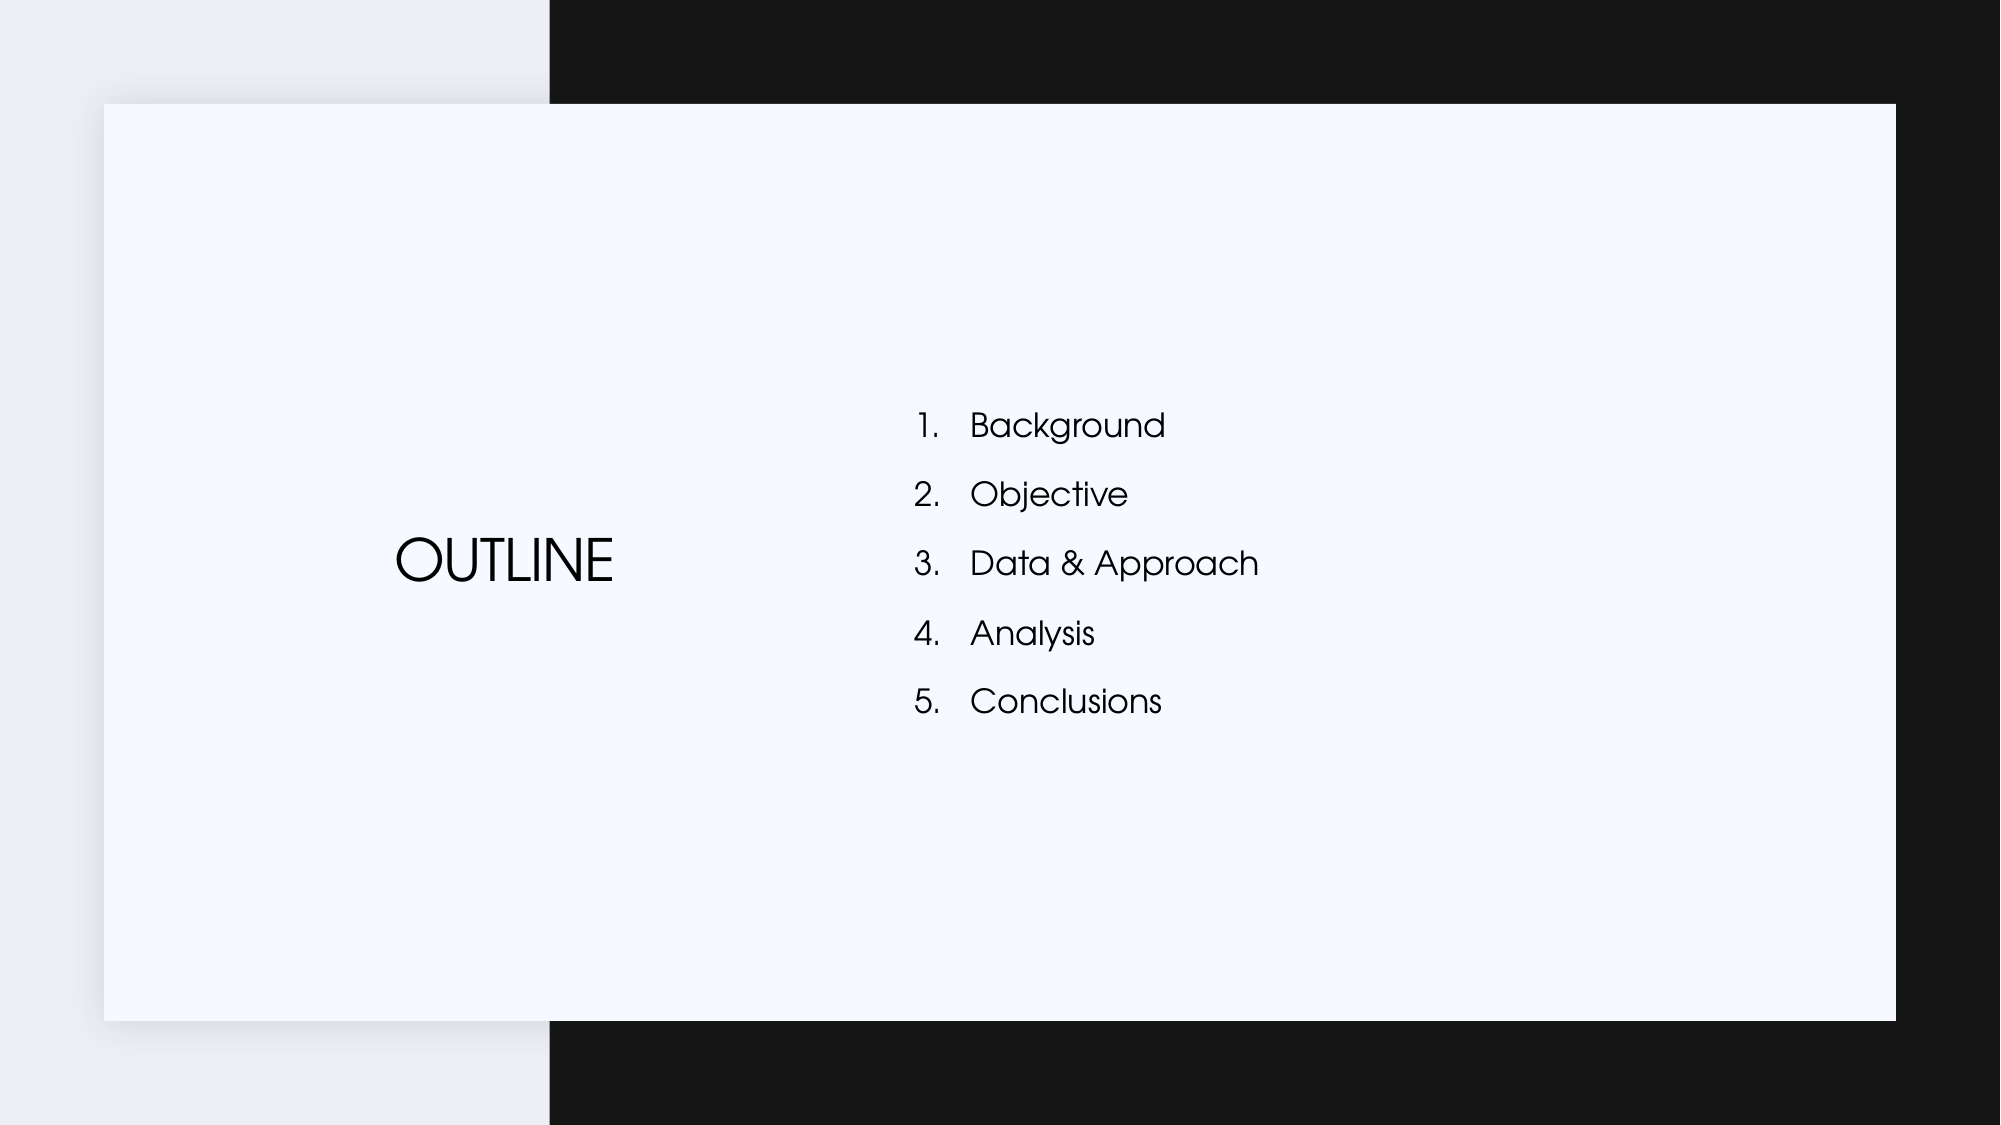

Background
Objective
Data & Approach
Analysis
Conclusions
# OUTLINE